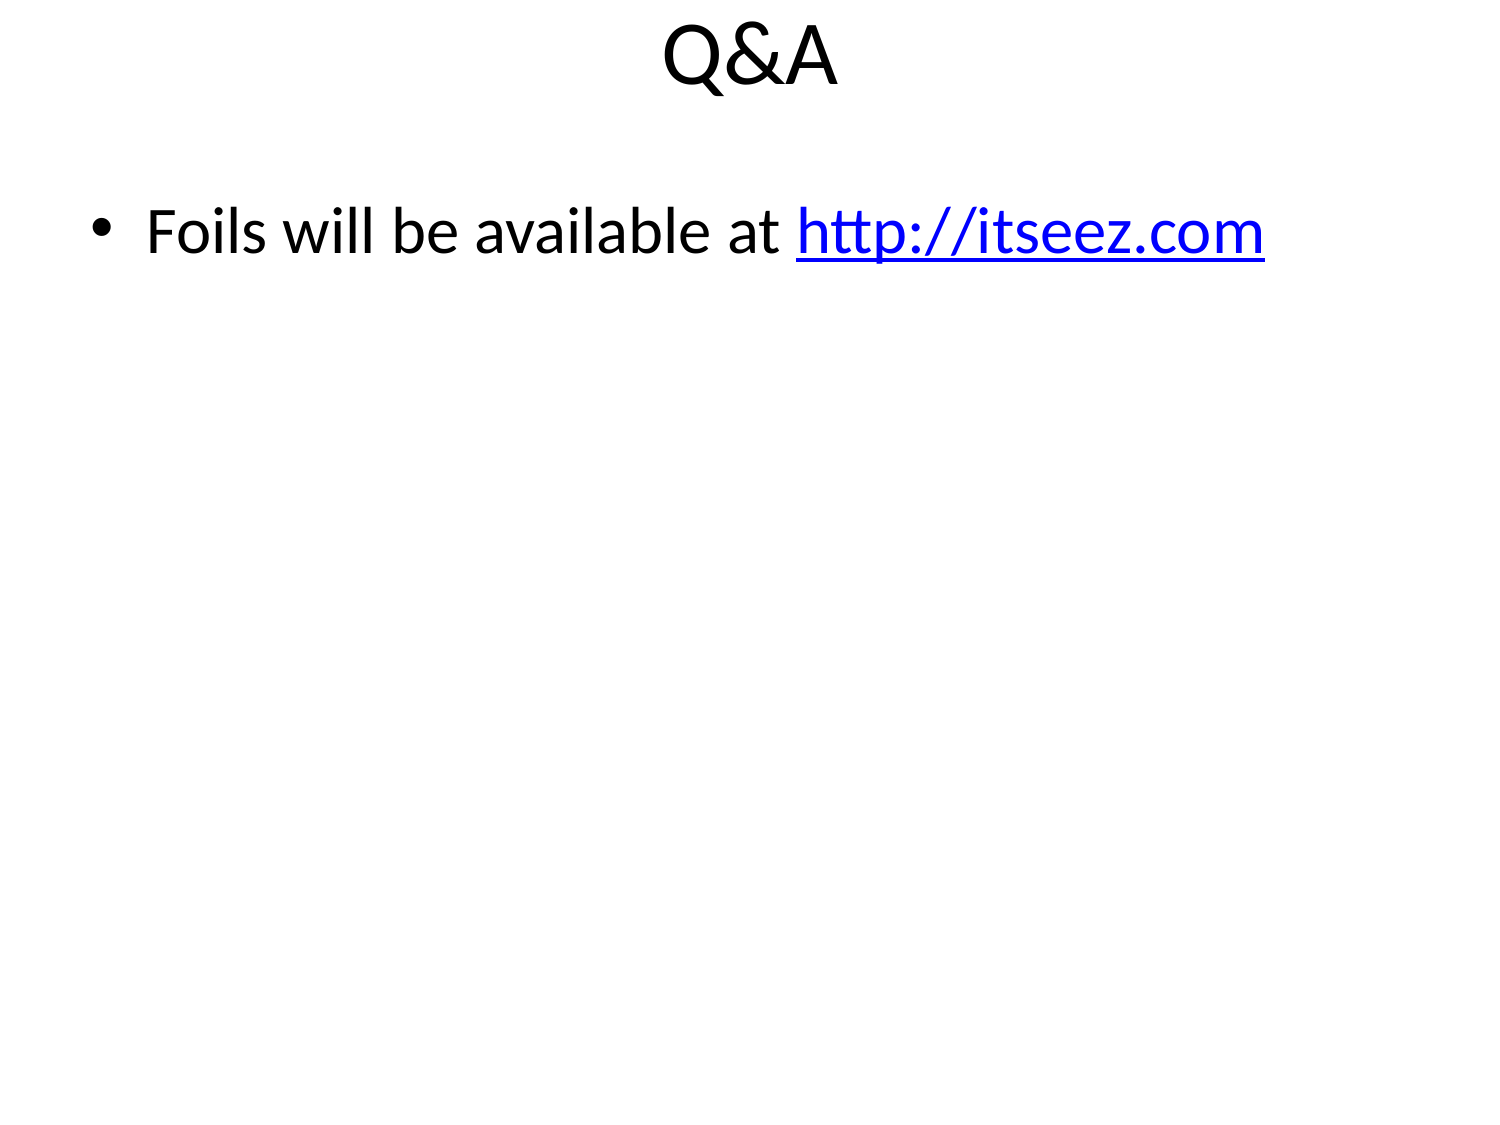

# Q&A
Foils will be available at http://itseez.com